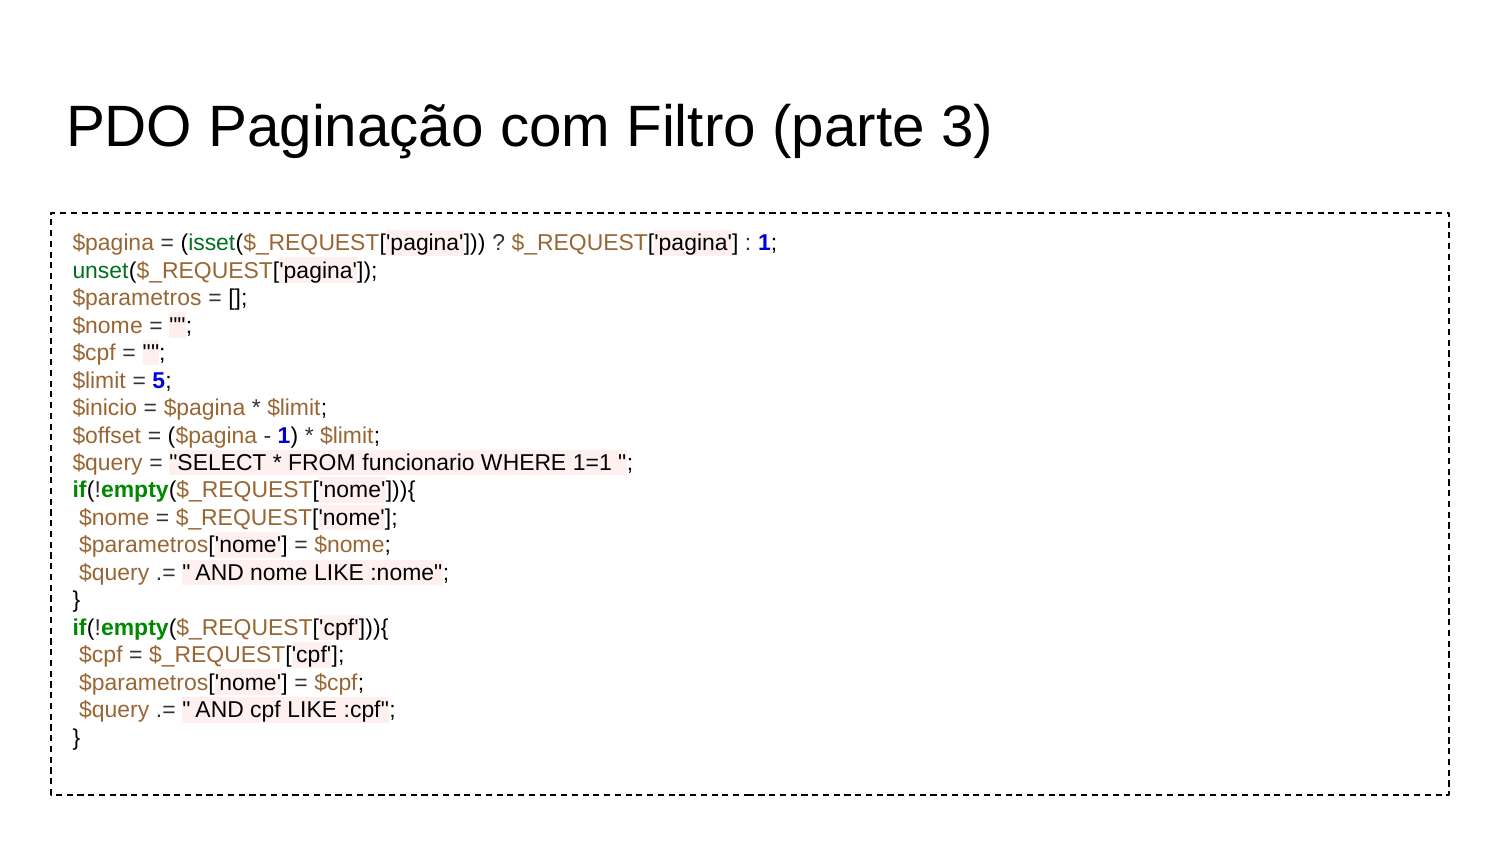

# PDO Paginação com Filtro (parte 3)
 $pagina = (isset($_REQUEST['pagina'])) ? $_REQUEST['pagina'] : 1;
 unset($_REQUEST['pagina']);
 $parametros = [];
 $nome = "";
 $cpf = "";
 $limit = 5;
 $inicio = $pagina * $limit;
 $offset = ($pagina - 1) * $limit;
 $query = "SELECT * FROM funcionario WHERE 1=1 ";
 if(!empty($_REQUEST['nome'])){
  $nome = $_REQUEST['nome'];
  $parametros['nome'] = $nome;
  $query .= " AND nome LIKE :nome";
 }
 if(!empty($_REQUEST['cpf'])){
  $cpf = $_REQUEST['cpf'];
  $parametros['nome'] = $cpf;
  $query .= " AND cpf LIKE :cpf";
 }